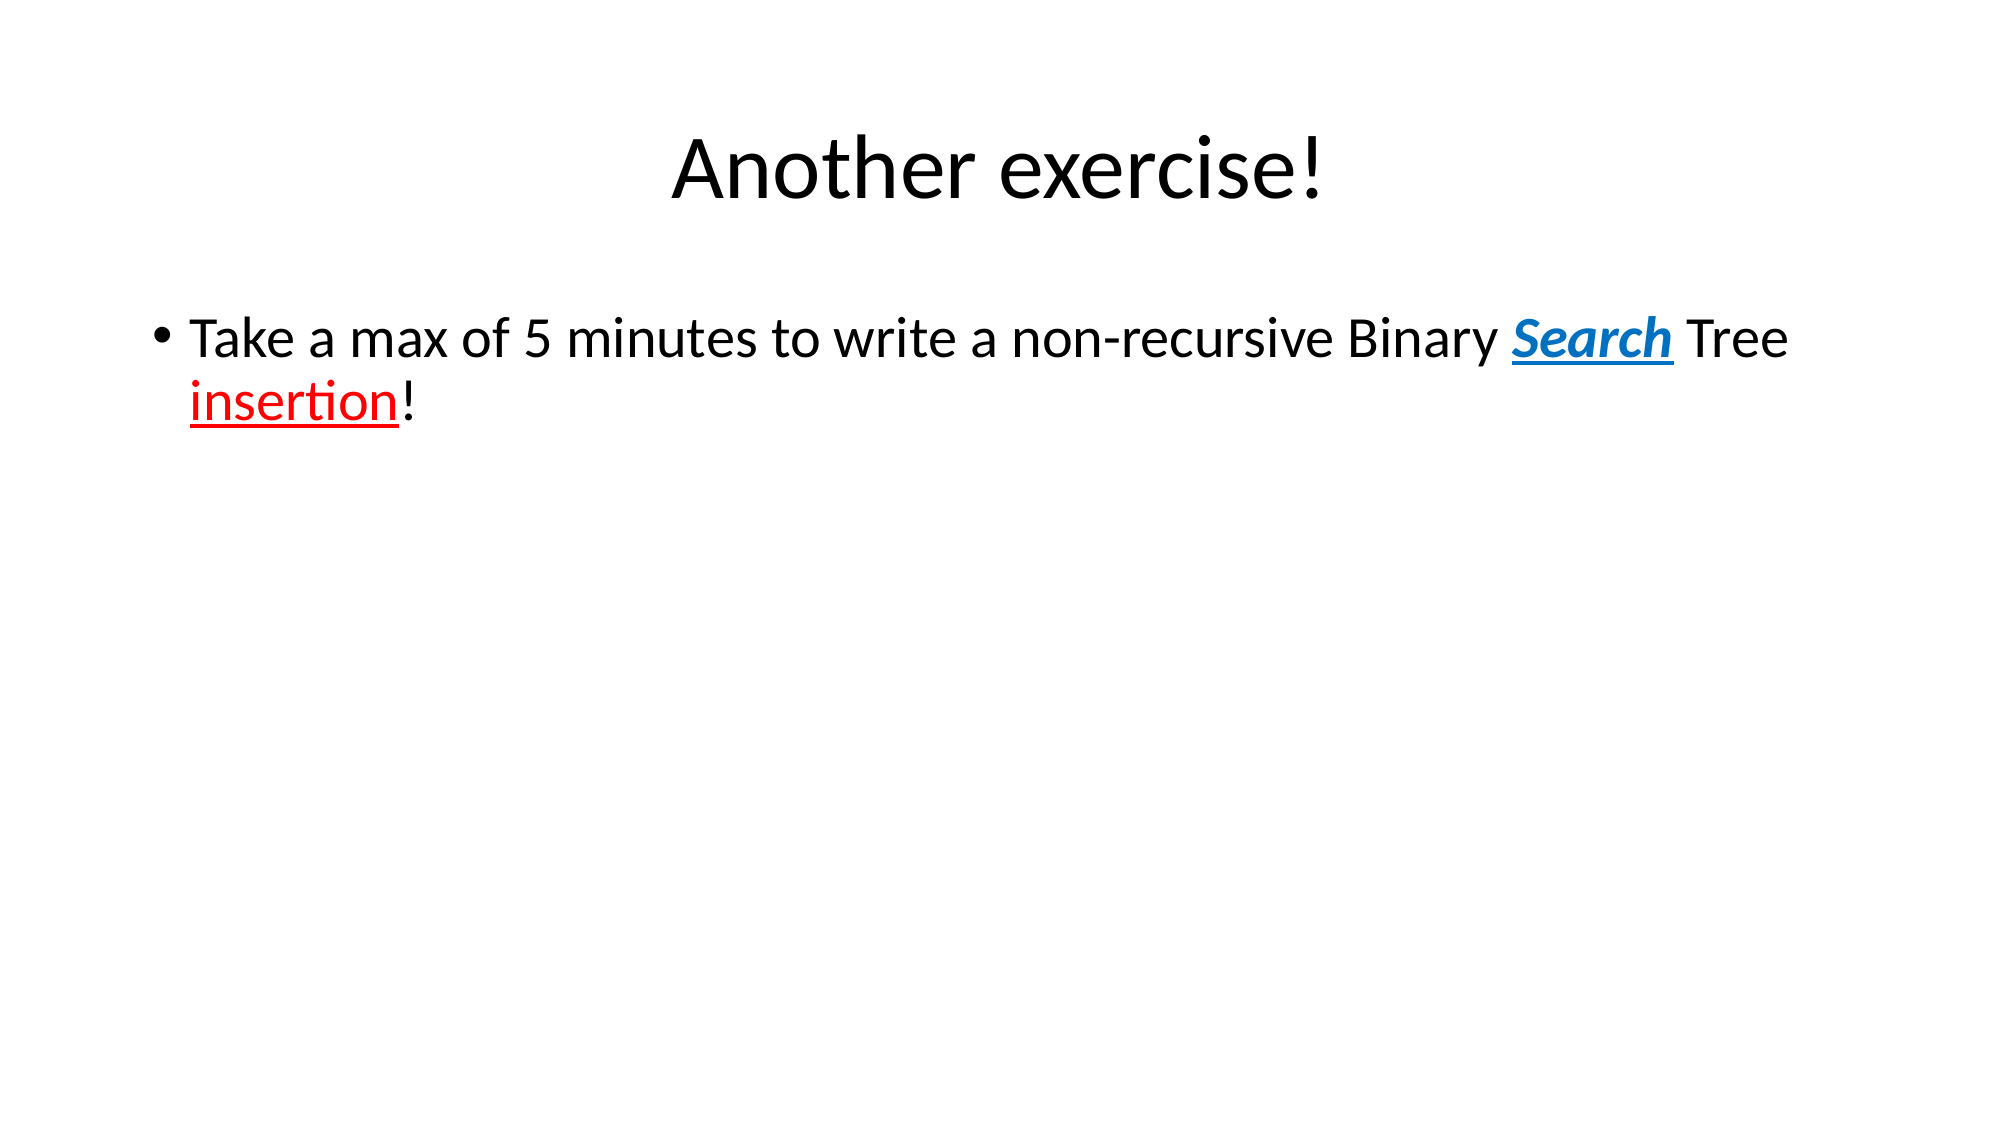

# Another exercise!
Take a max of 5 minutes to write a non-recursive Binary Search Tree insertion!